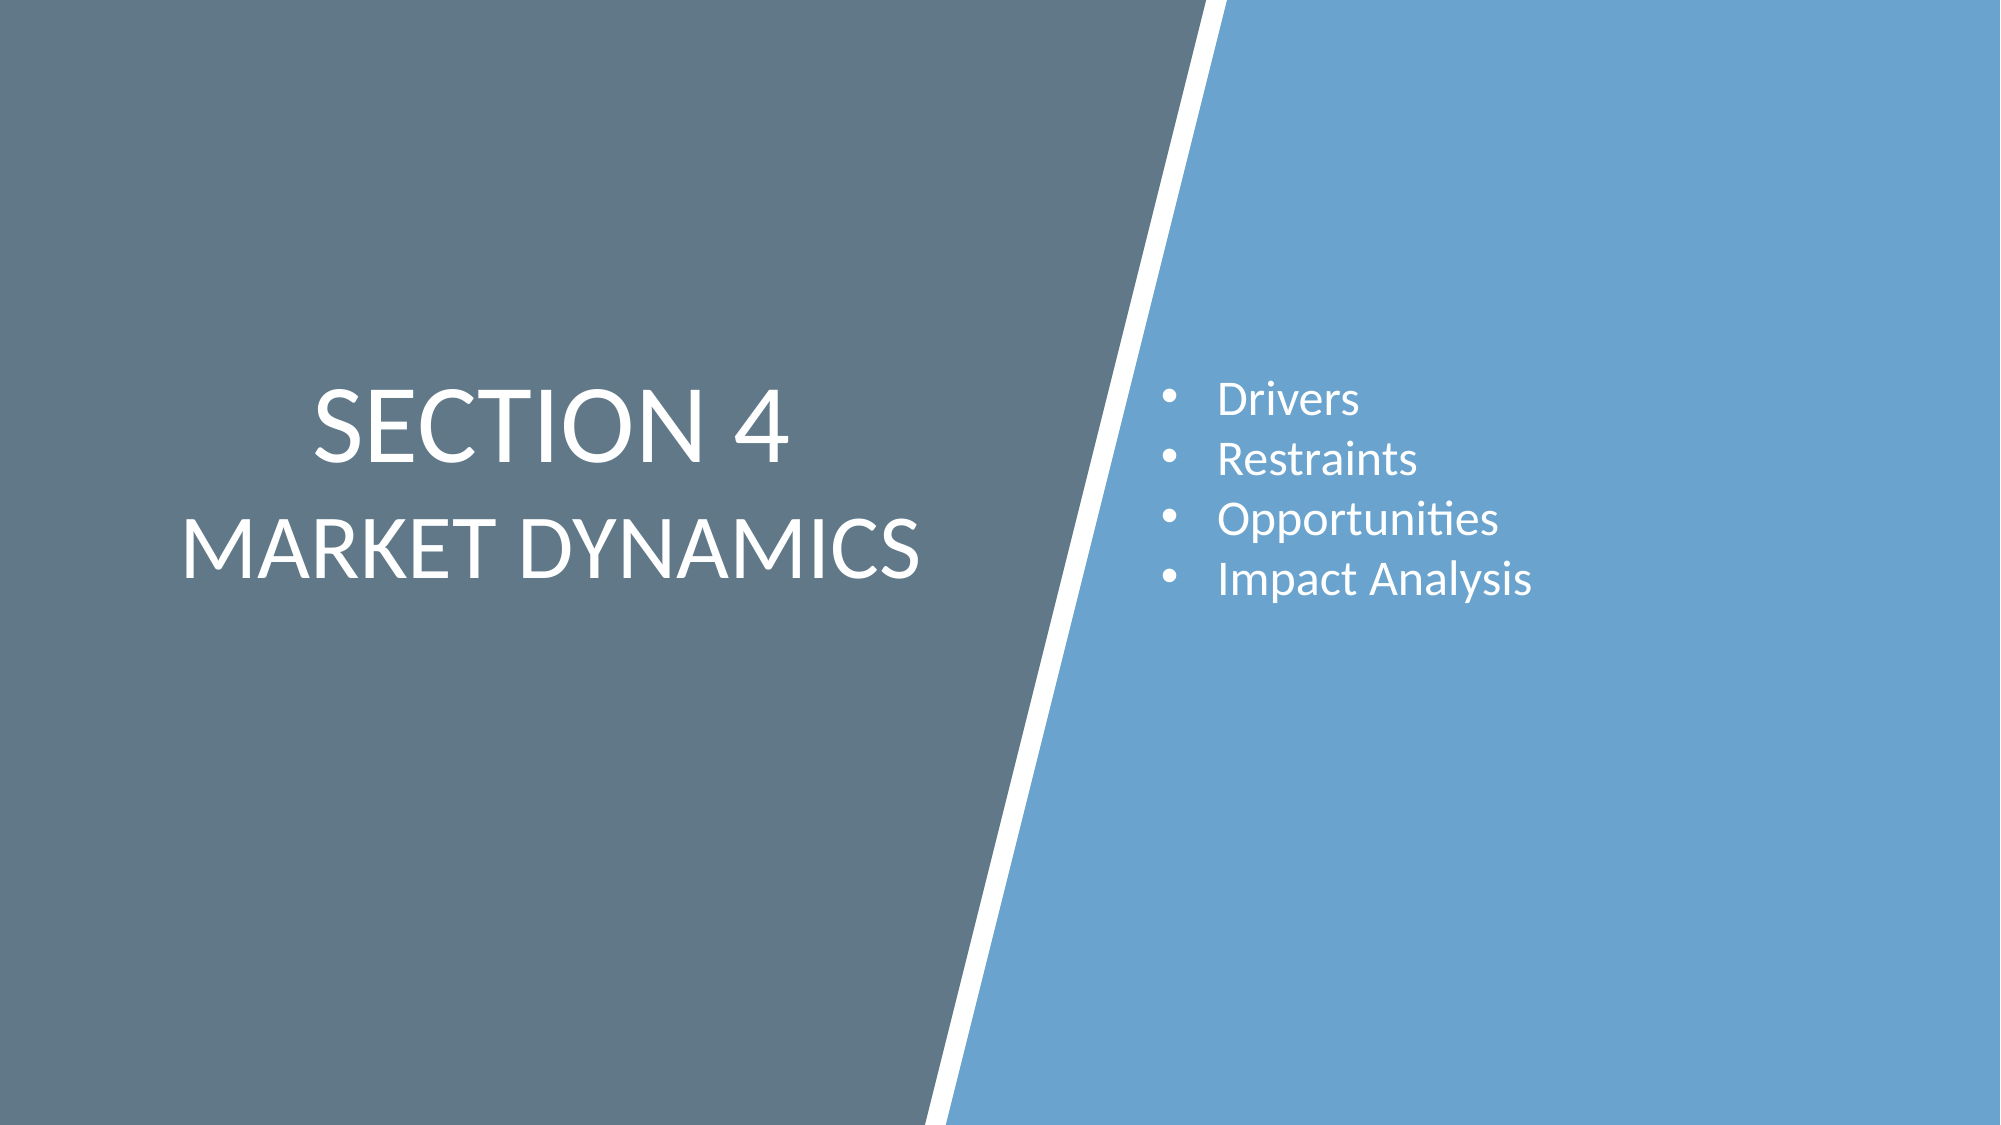

SECTION 4
Drivers
Restraints
Opportunities
Impact Analysis
MARKET DYNAMICS